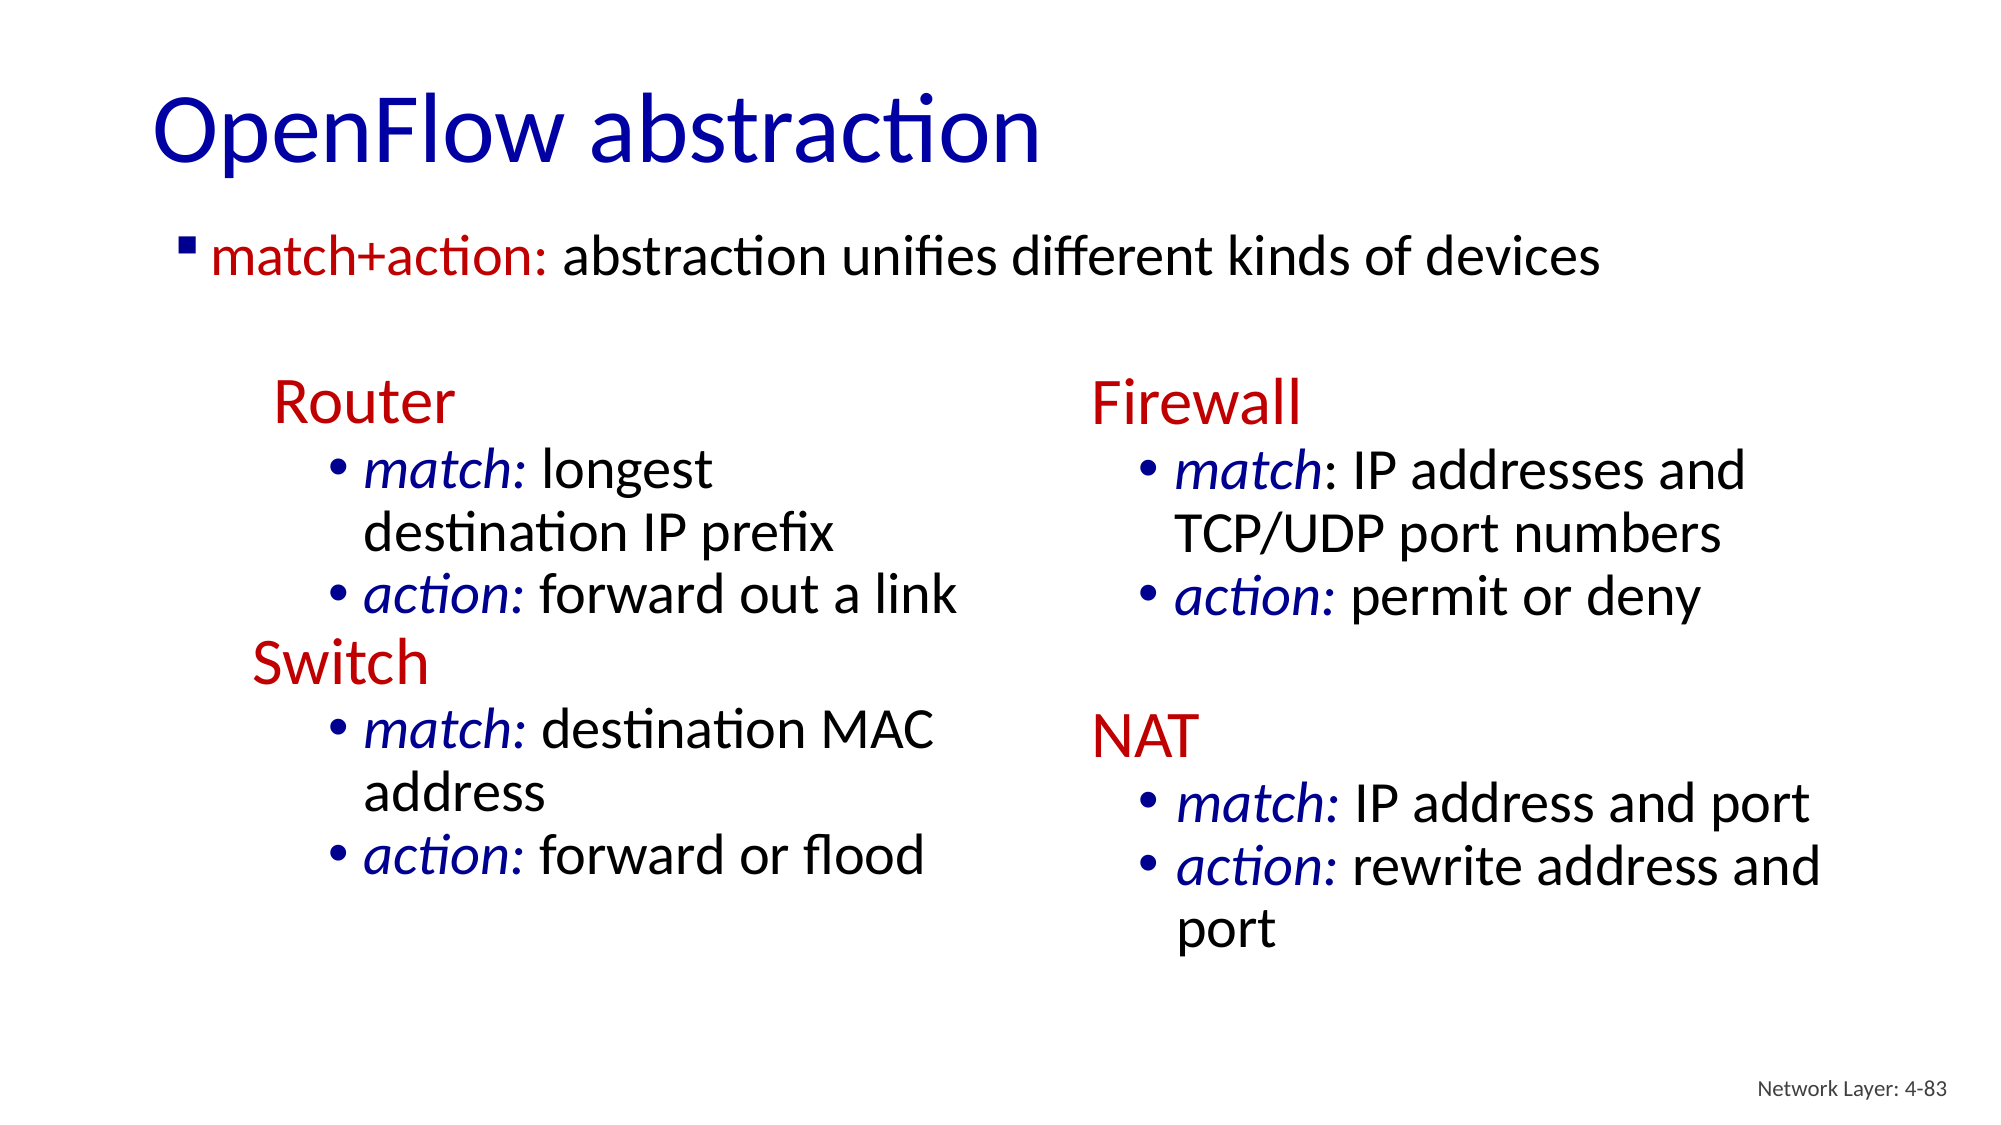

# OpenFlow abstraction
match+action: abstraction unifies different kinds of devices
Router
match: longest destination IP prefix
action: forward out a link
Switch
match: destination MAC address
action: forward or flood
Firewall
match: IP addresses and TCP/UDP port numbers
action: permit or deny

NAT
match: IP address and port
action: rewrite address and port

Network Layer: 4-83